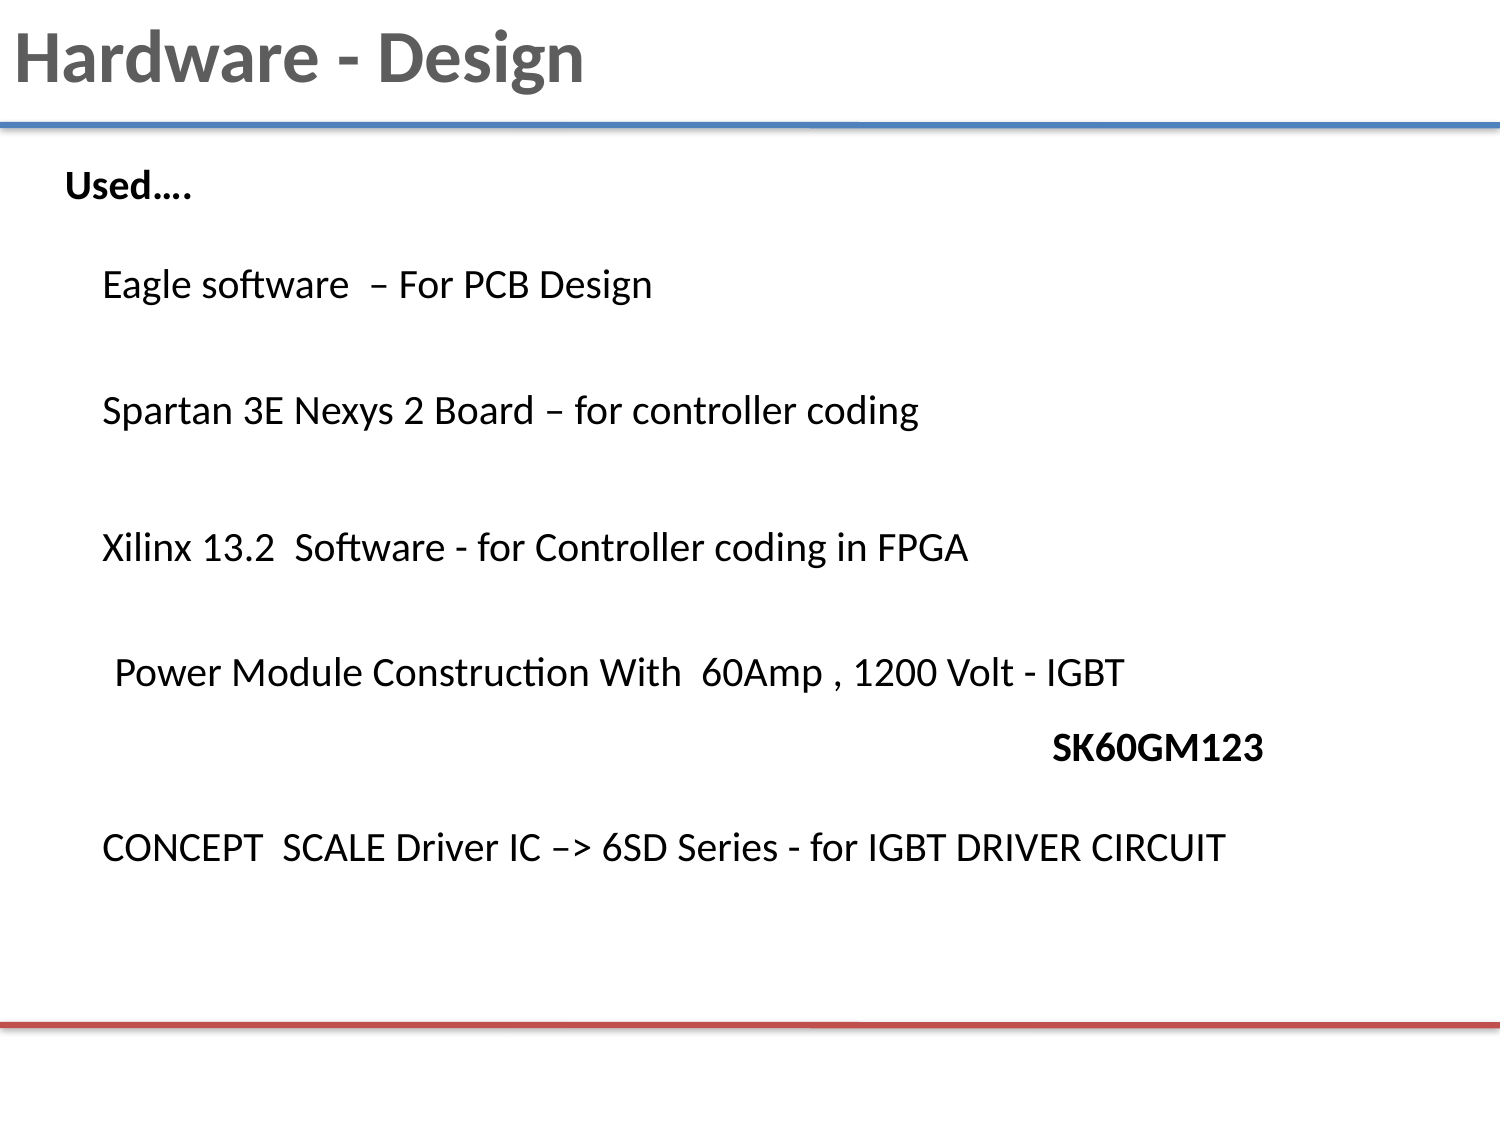

Hardware - Design
Used….
Eagle software  – For PCB Design
Spartan 3E Nexys 2 Board – for controller coding
Xilinx 13.2  Software - for Controller coding in FPGA
Power Module Construction With  60Amp , 1200 Volt - IGBT
SK60GM123
CONCEPT  SCALE Driver IC –> 6SD Series - for IGBT DRIVER CIRCUIT